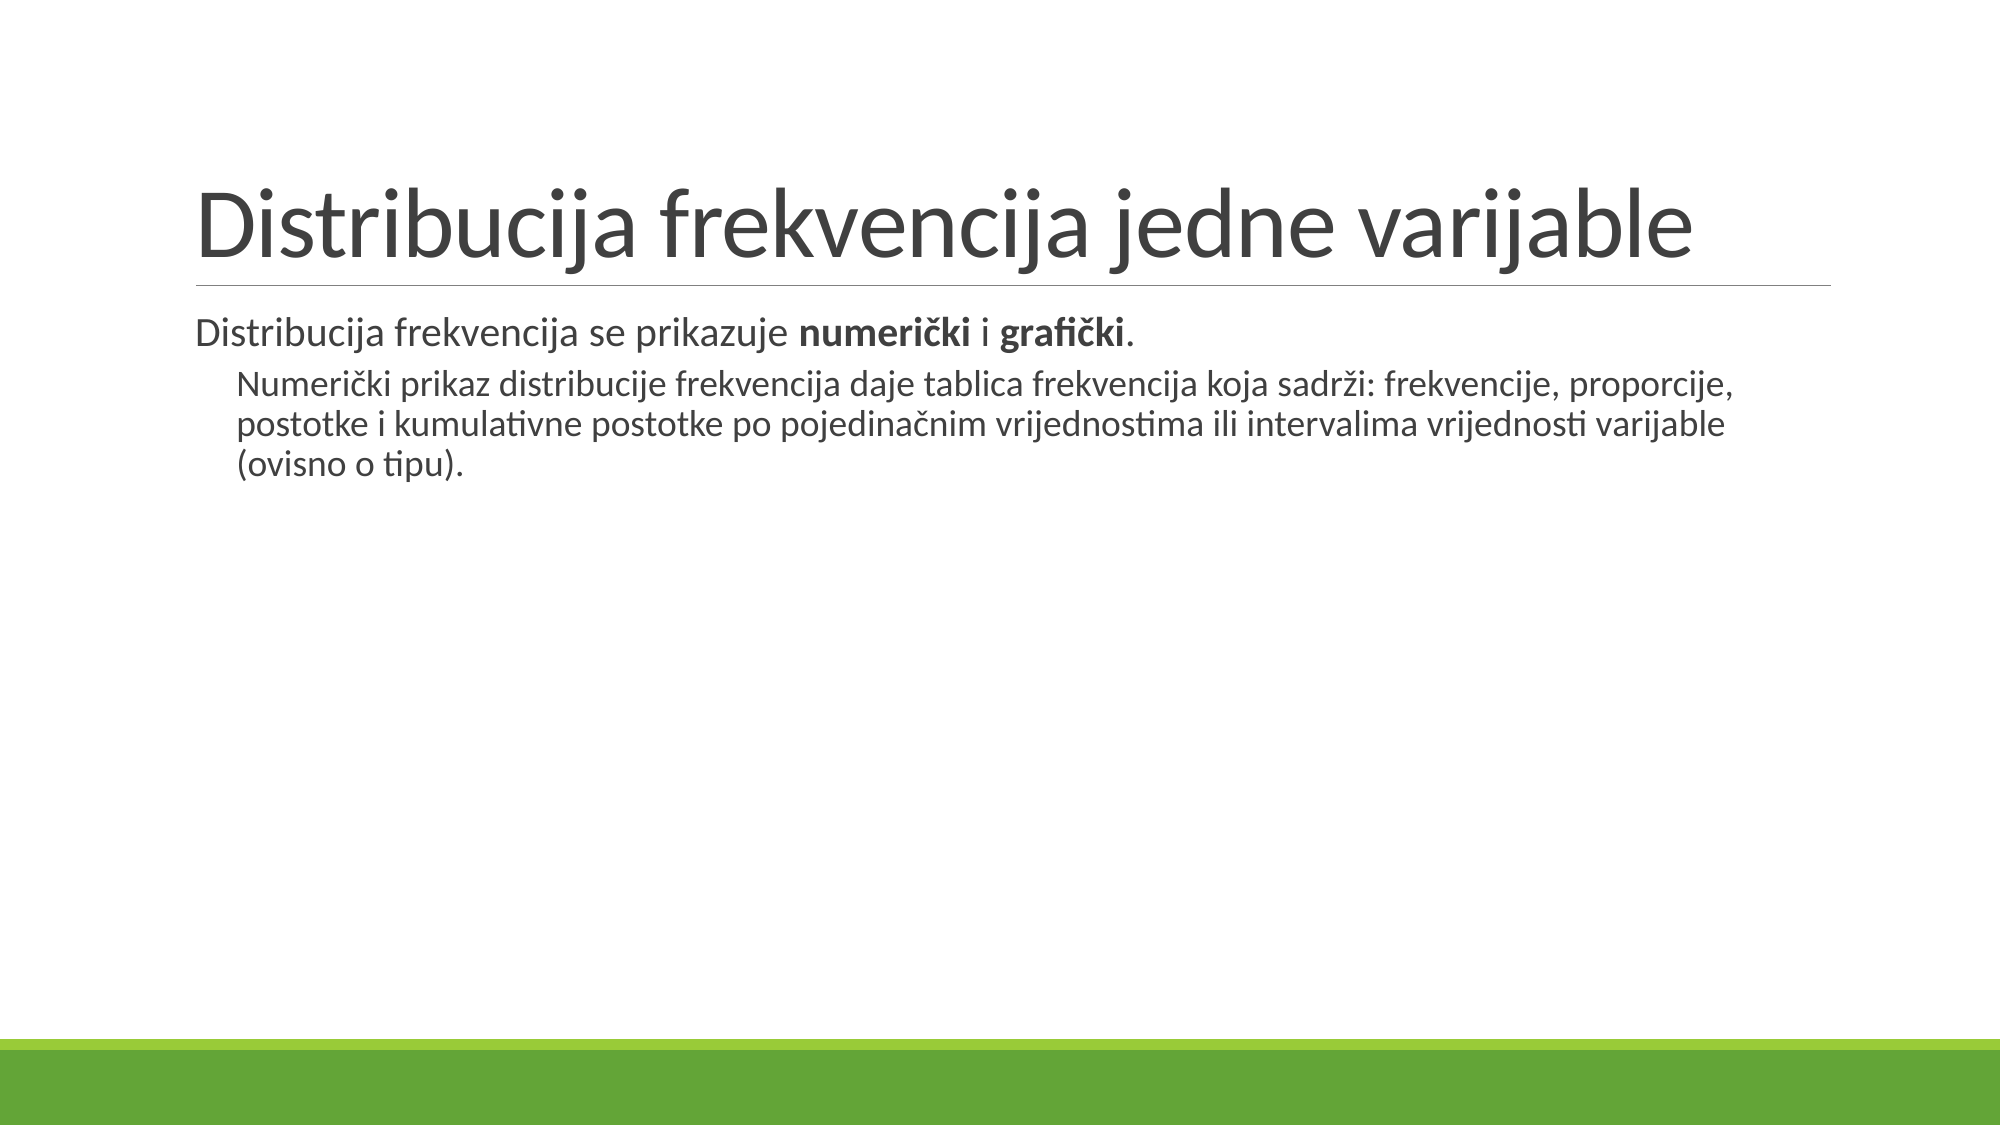

# Distribucija frekvencija jedne varijable
Distribucija frekvencija se prikazuje numerički i grafički.
Numerički prikaz distribucije frekvencija daje tablica frekvencija koja sadrži: frekvencije, proporcije, postotke i kumulativne postotke po pojedinačnim vrijednostima ili intervalima vrijednosti varijable (ovisno o tipu).